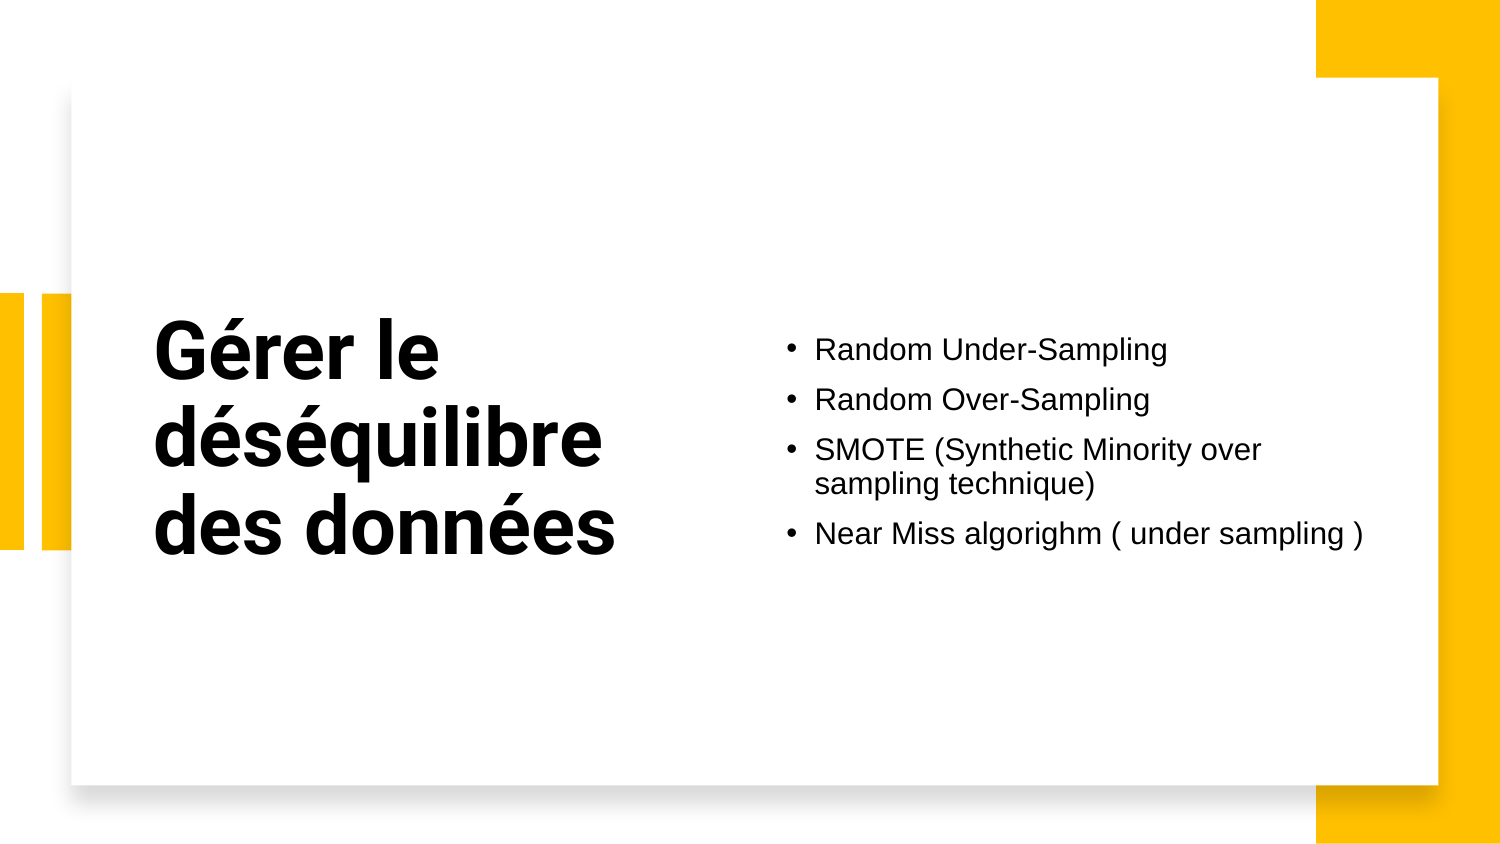

# Gérer le déséquilibre des données

Random Under-Sampling
Random Over-Sampling
SMOTE (Synthetic Minority over sampling technique)
Near Miss algorighm ( under sampling )